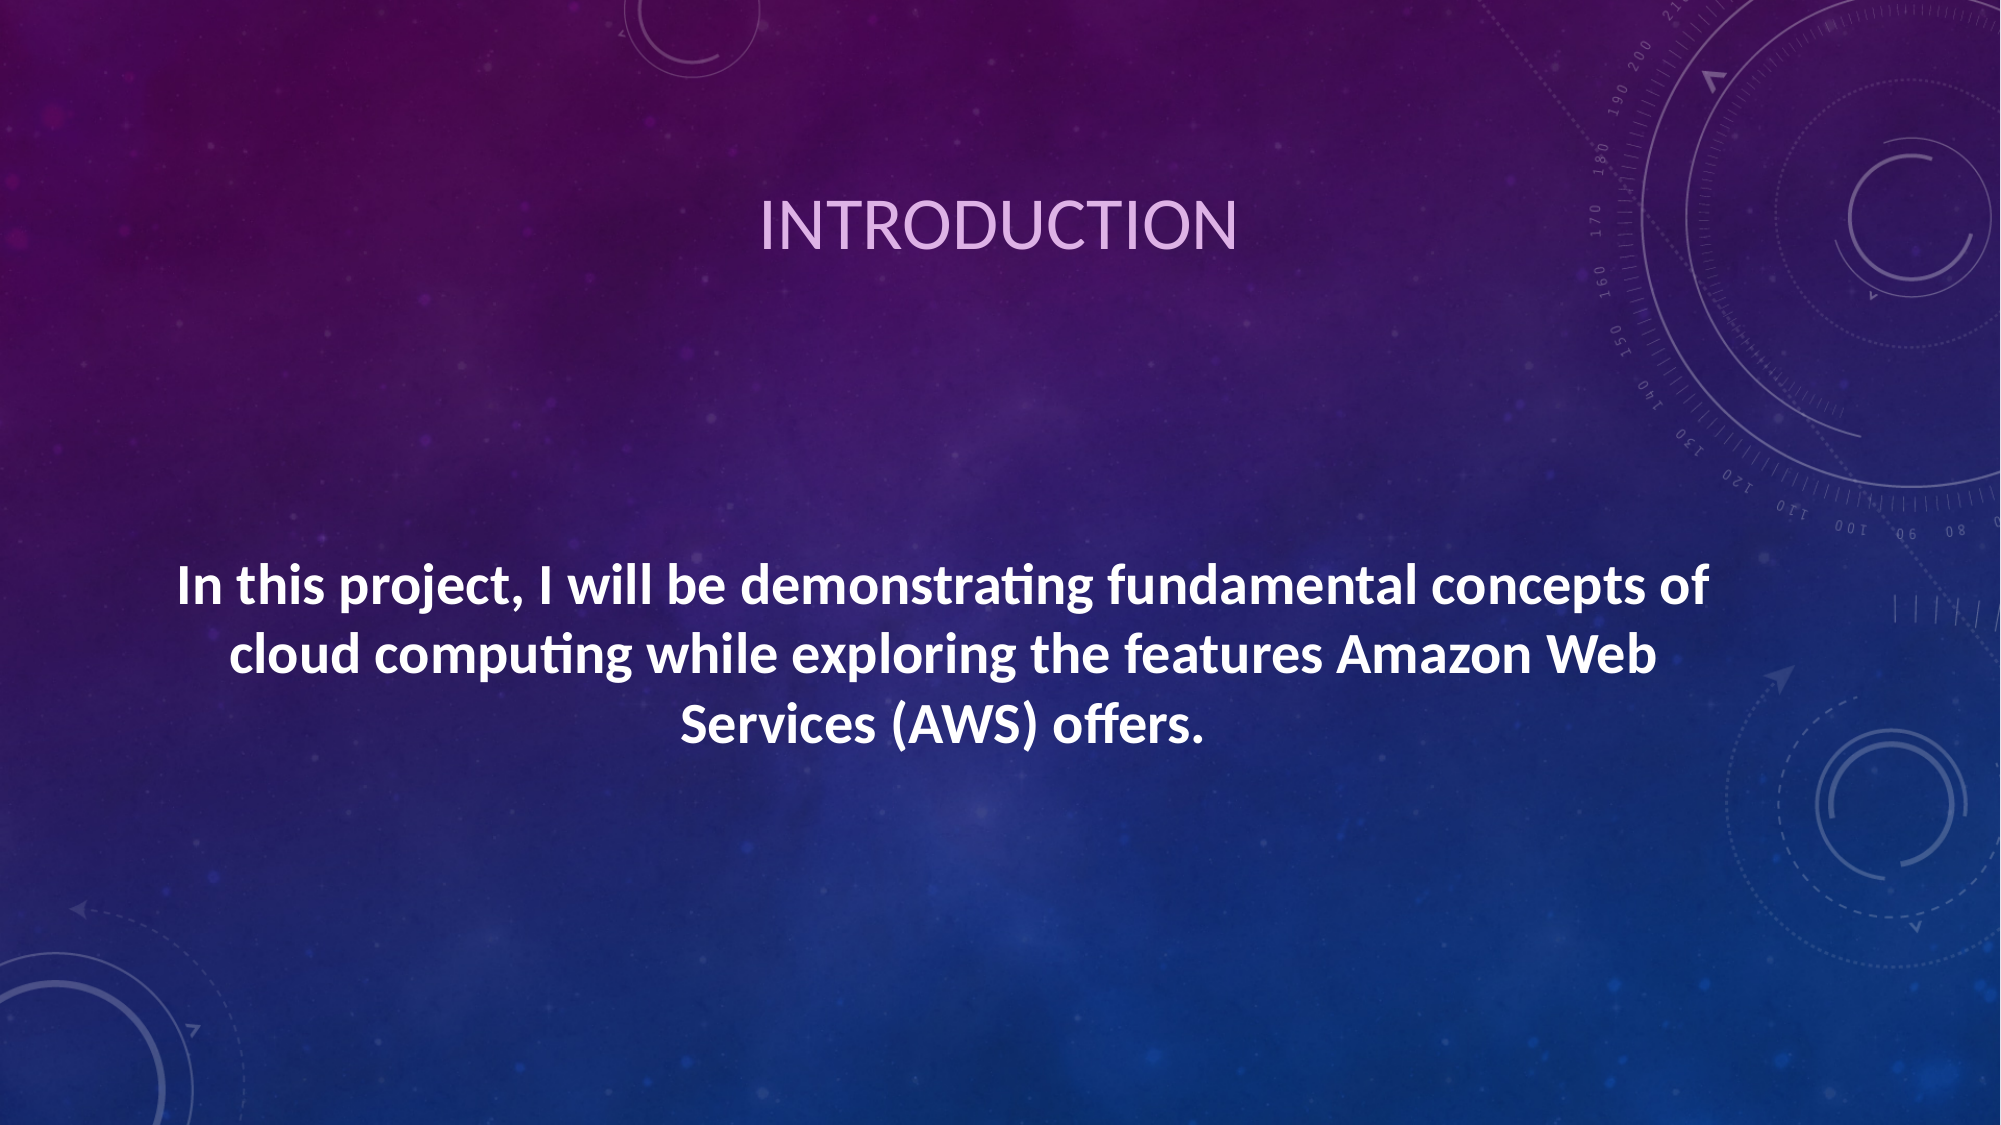

# Introduction
In this project, I will be demonstrating fundamental concepts of cloud computing while exploring the features Amazon Web Services (AWS) offers.